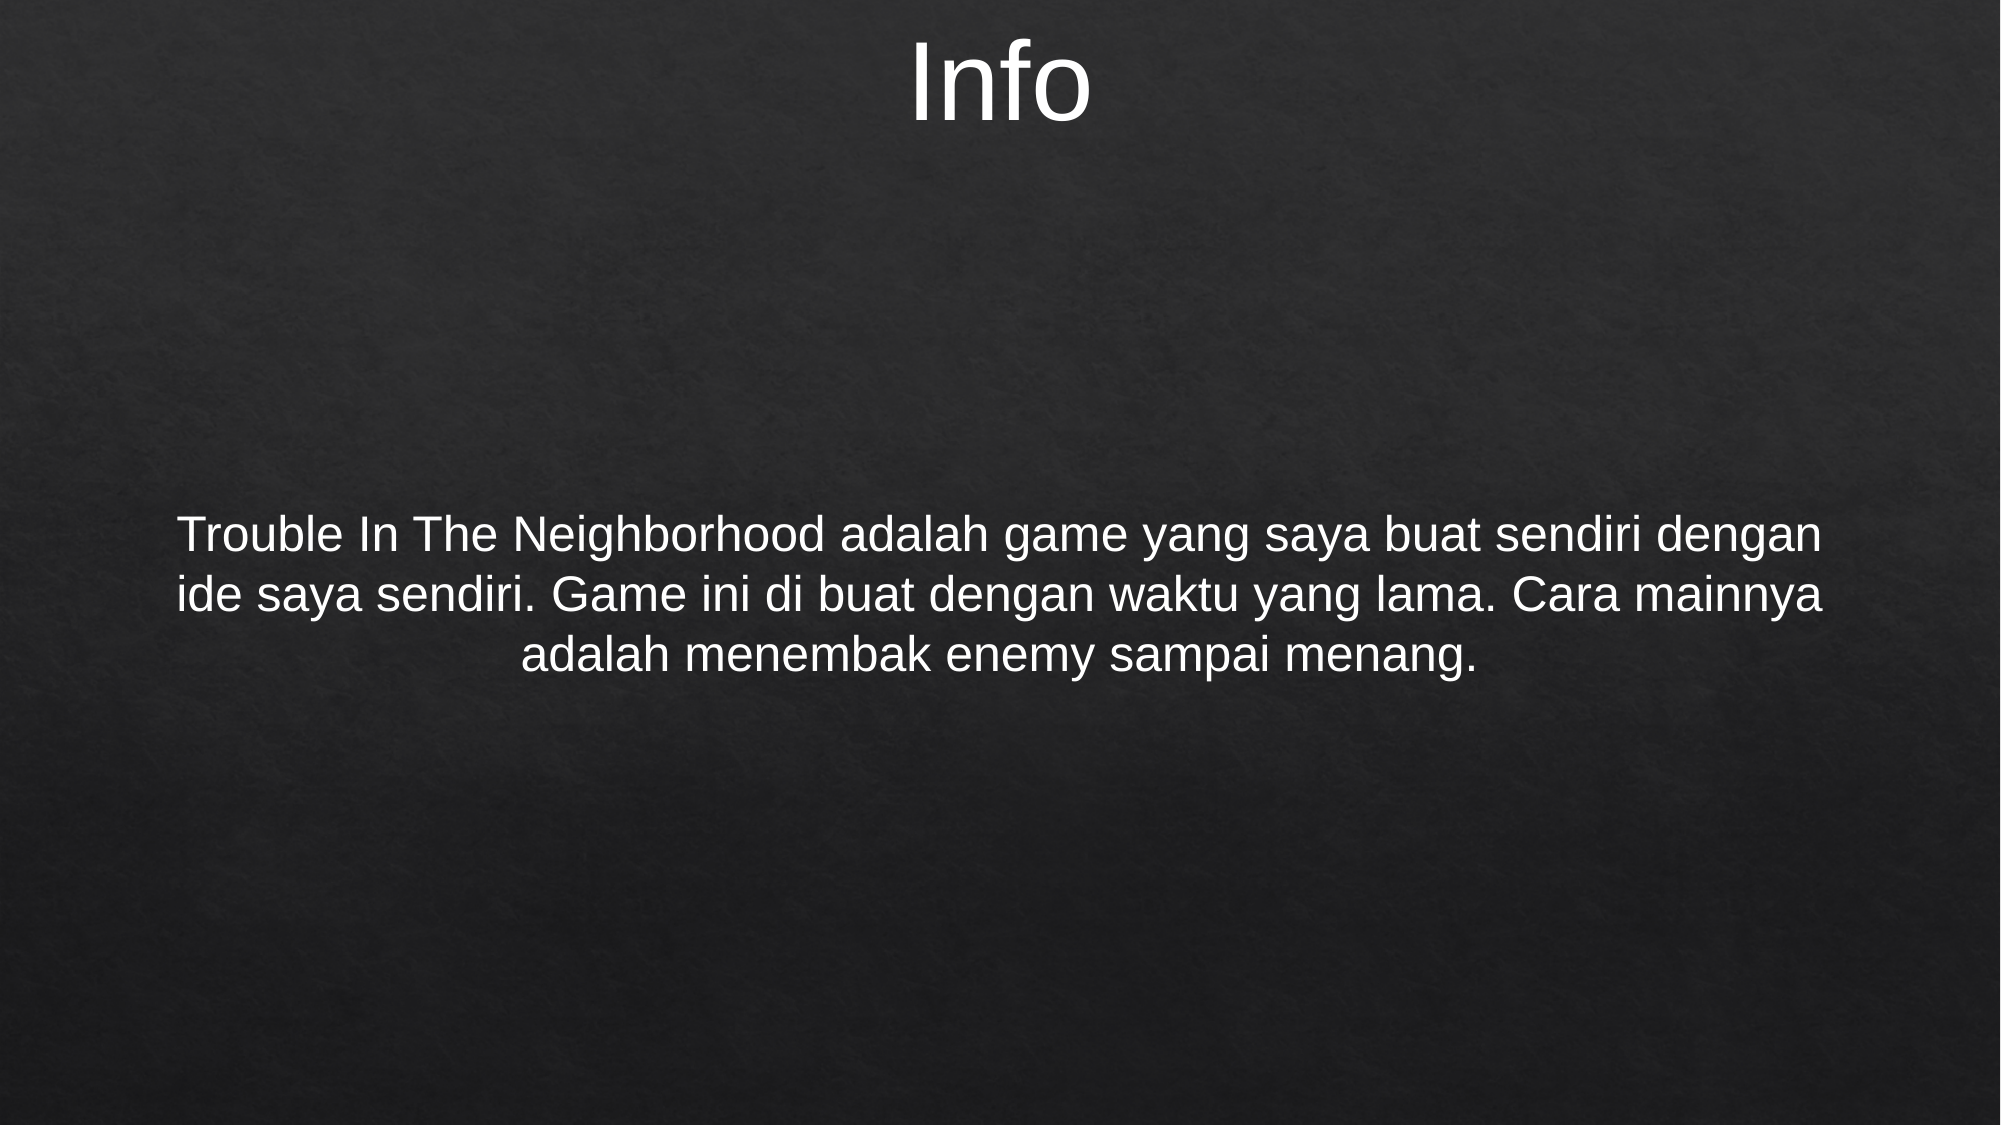

Info
Trouble In The Neighborhood adalah game yang saya buat sendiri dengan ide saya sendiri. Game ini di buat dengan waktu yang lama. Cara mainnya adalah menembak enemy sampai menang.